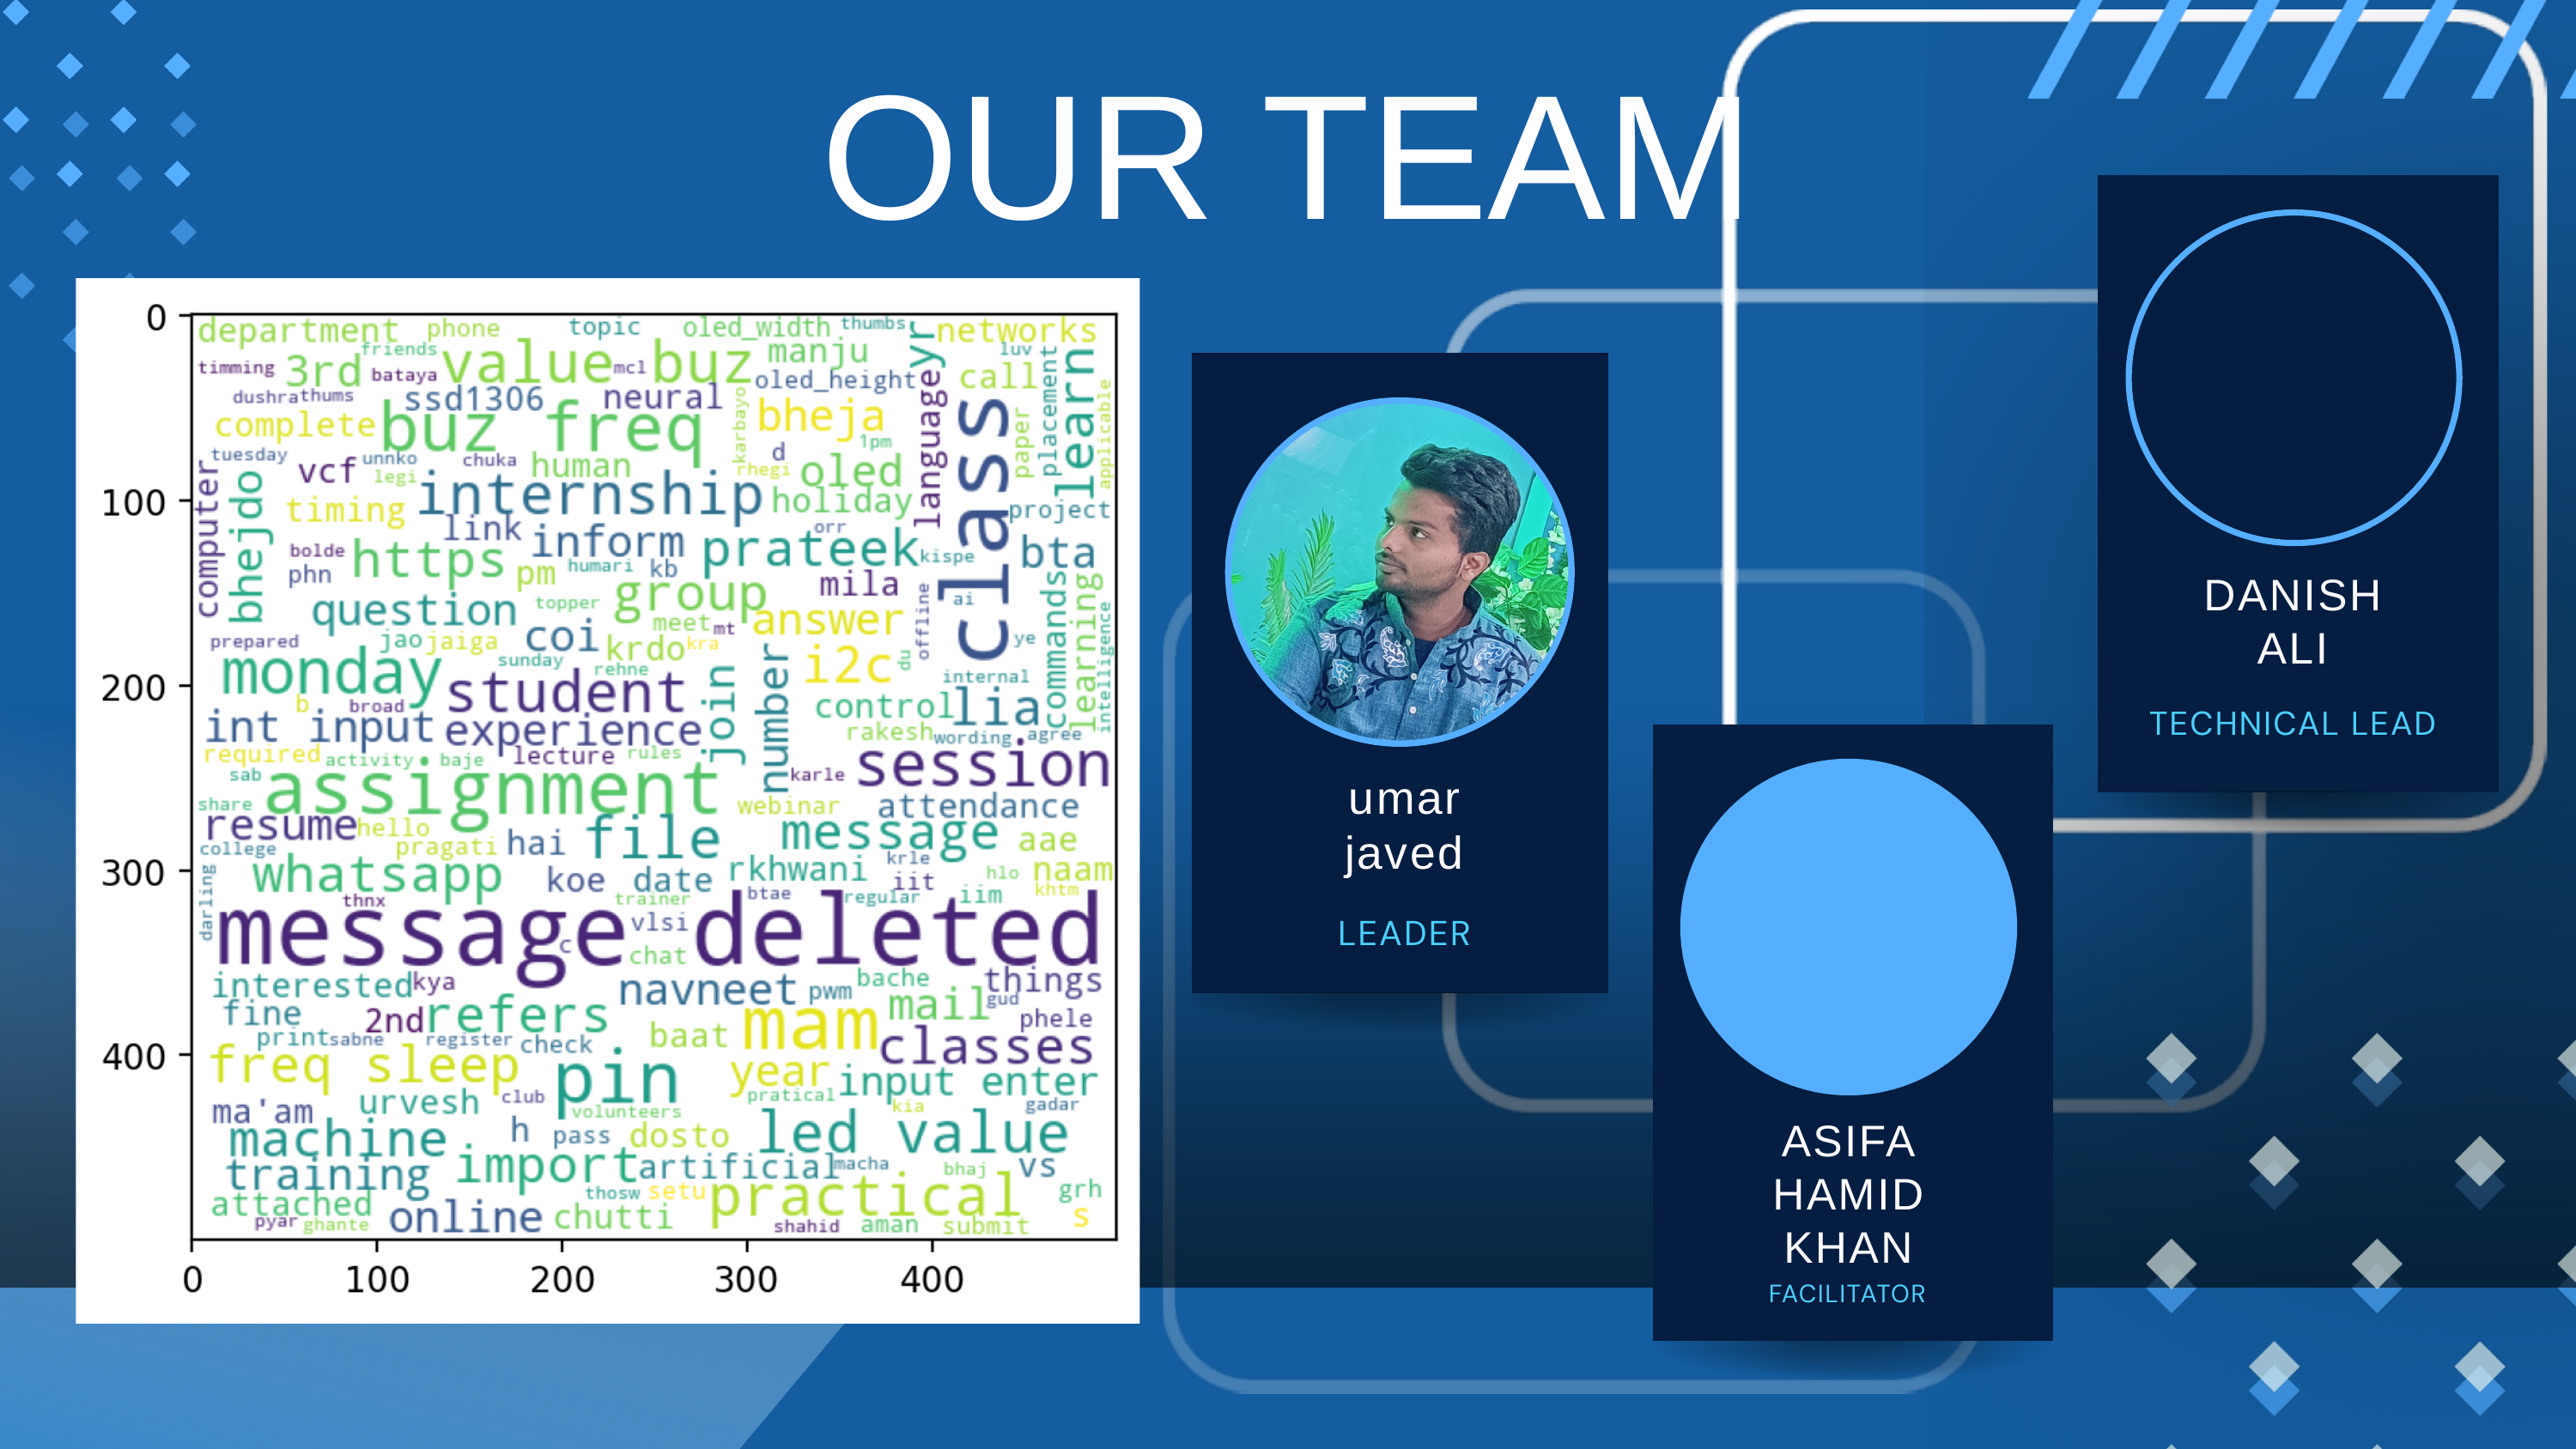

OUR TEAM

DANISH
ALI
TECHNICAL LEAD

umar
javed

LEADER

ASIFA HAMID
KHAN
FACILITATOR